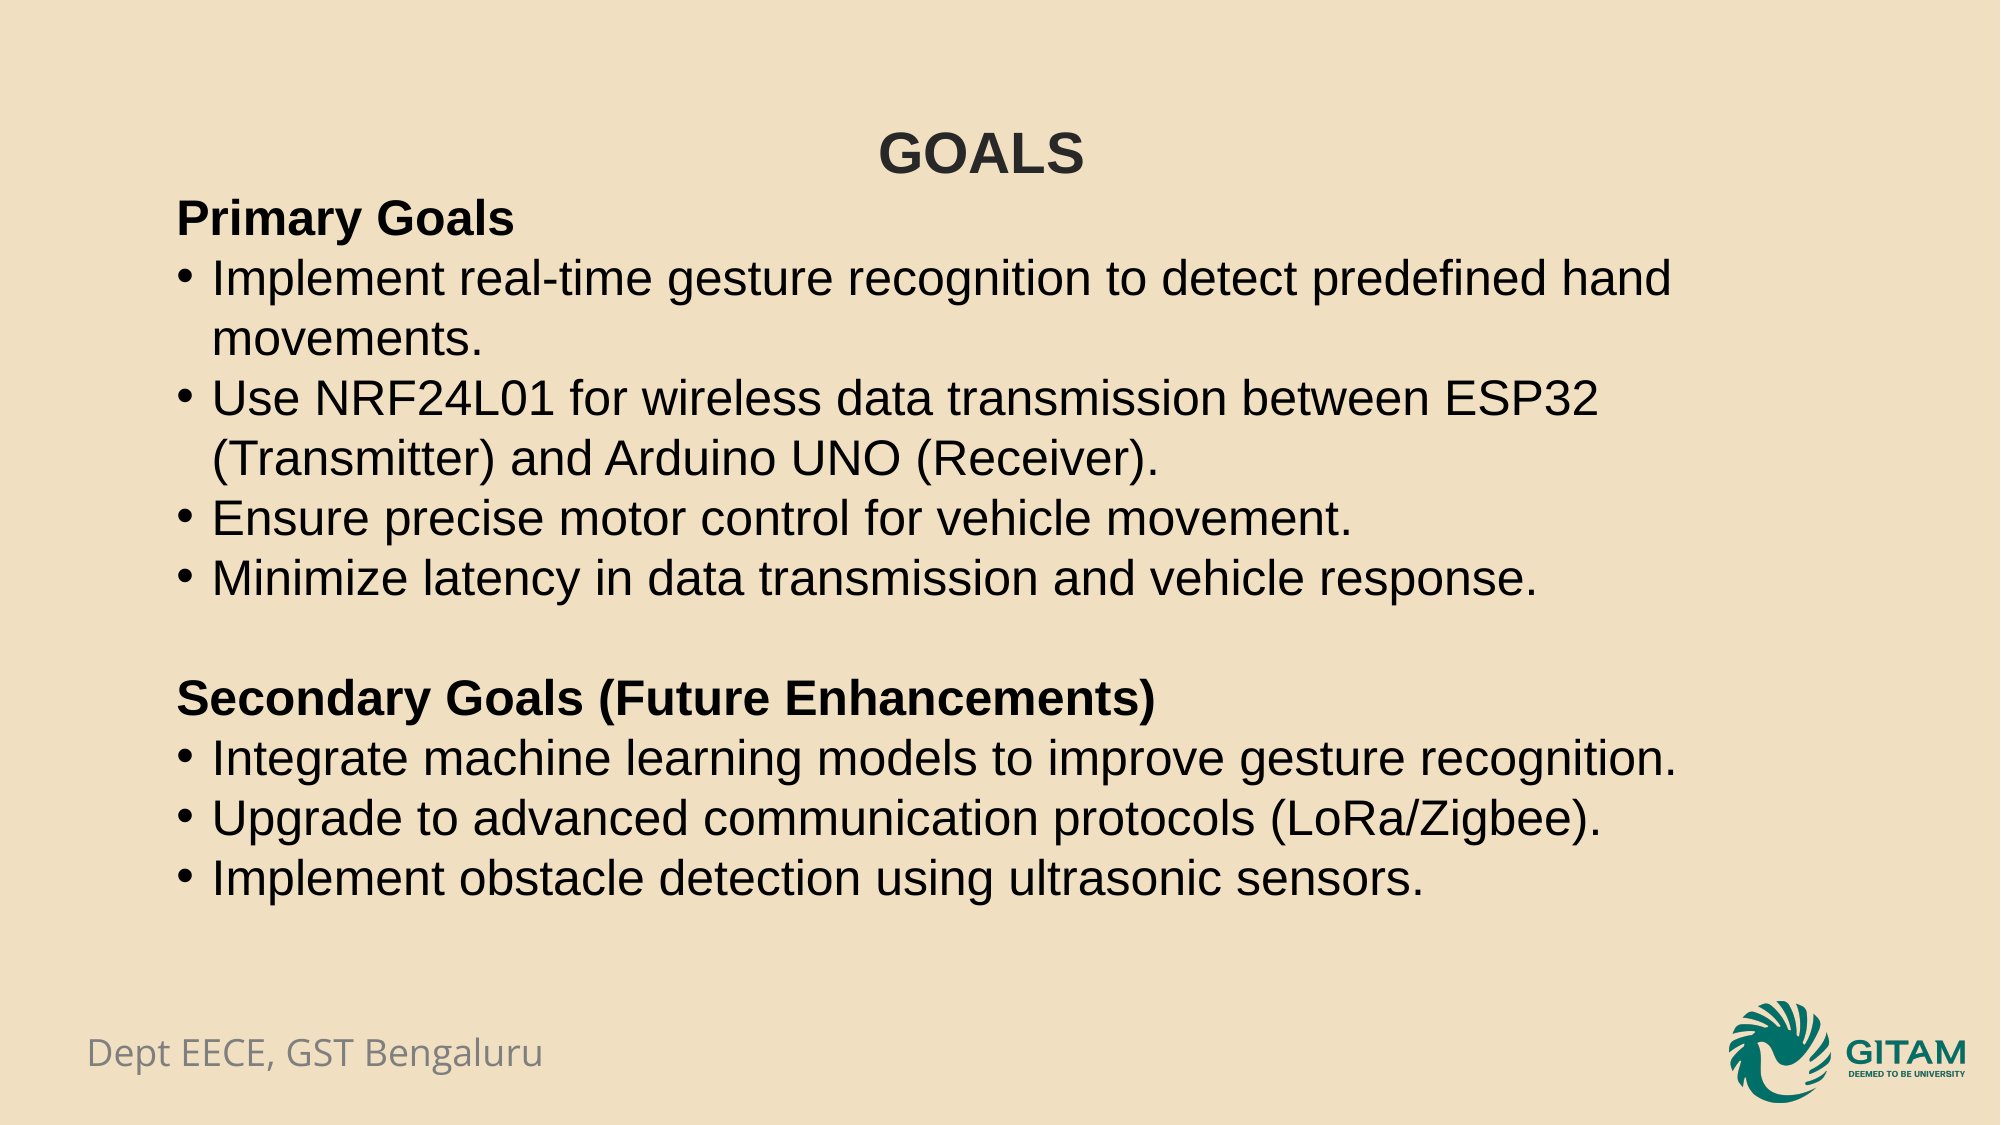

GOALS
Primary Goals
Implement real-time gesture recognition to detect predefined hand movements.
Use NRF24L01 for wireless data transmission between ESP32 (Transmitter) and Arduino UNO (Receiver).
Ensure precise motor control for vehicle movement.
Minimize latency in data transmission and vehicle response.

Secondary Goals (Future Enhancements)
Integrate machine learning models to improve gesture recognition.
Upgrade to advanced communication protocols (LoRa/Zigbee).
Implement obstacle detection using ultrasonic sensors.